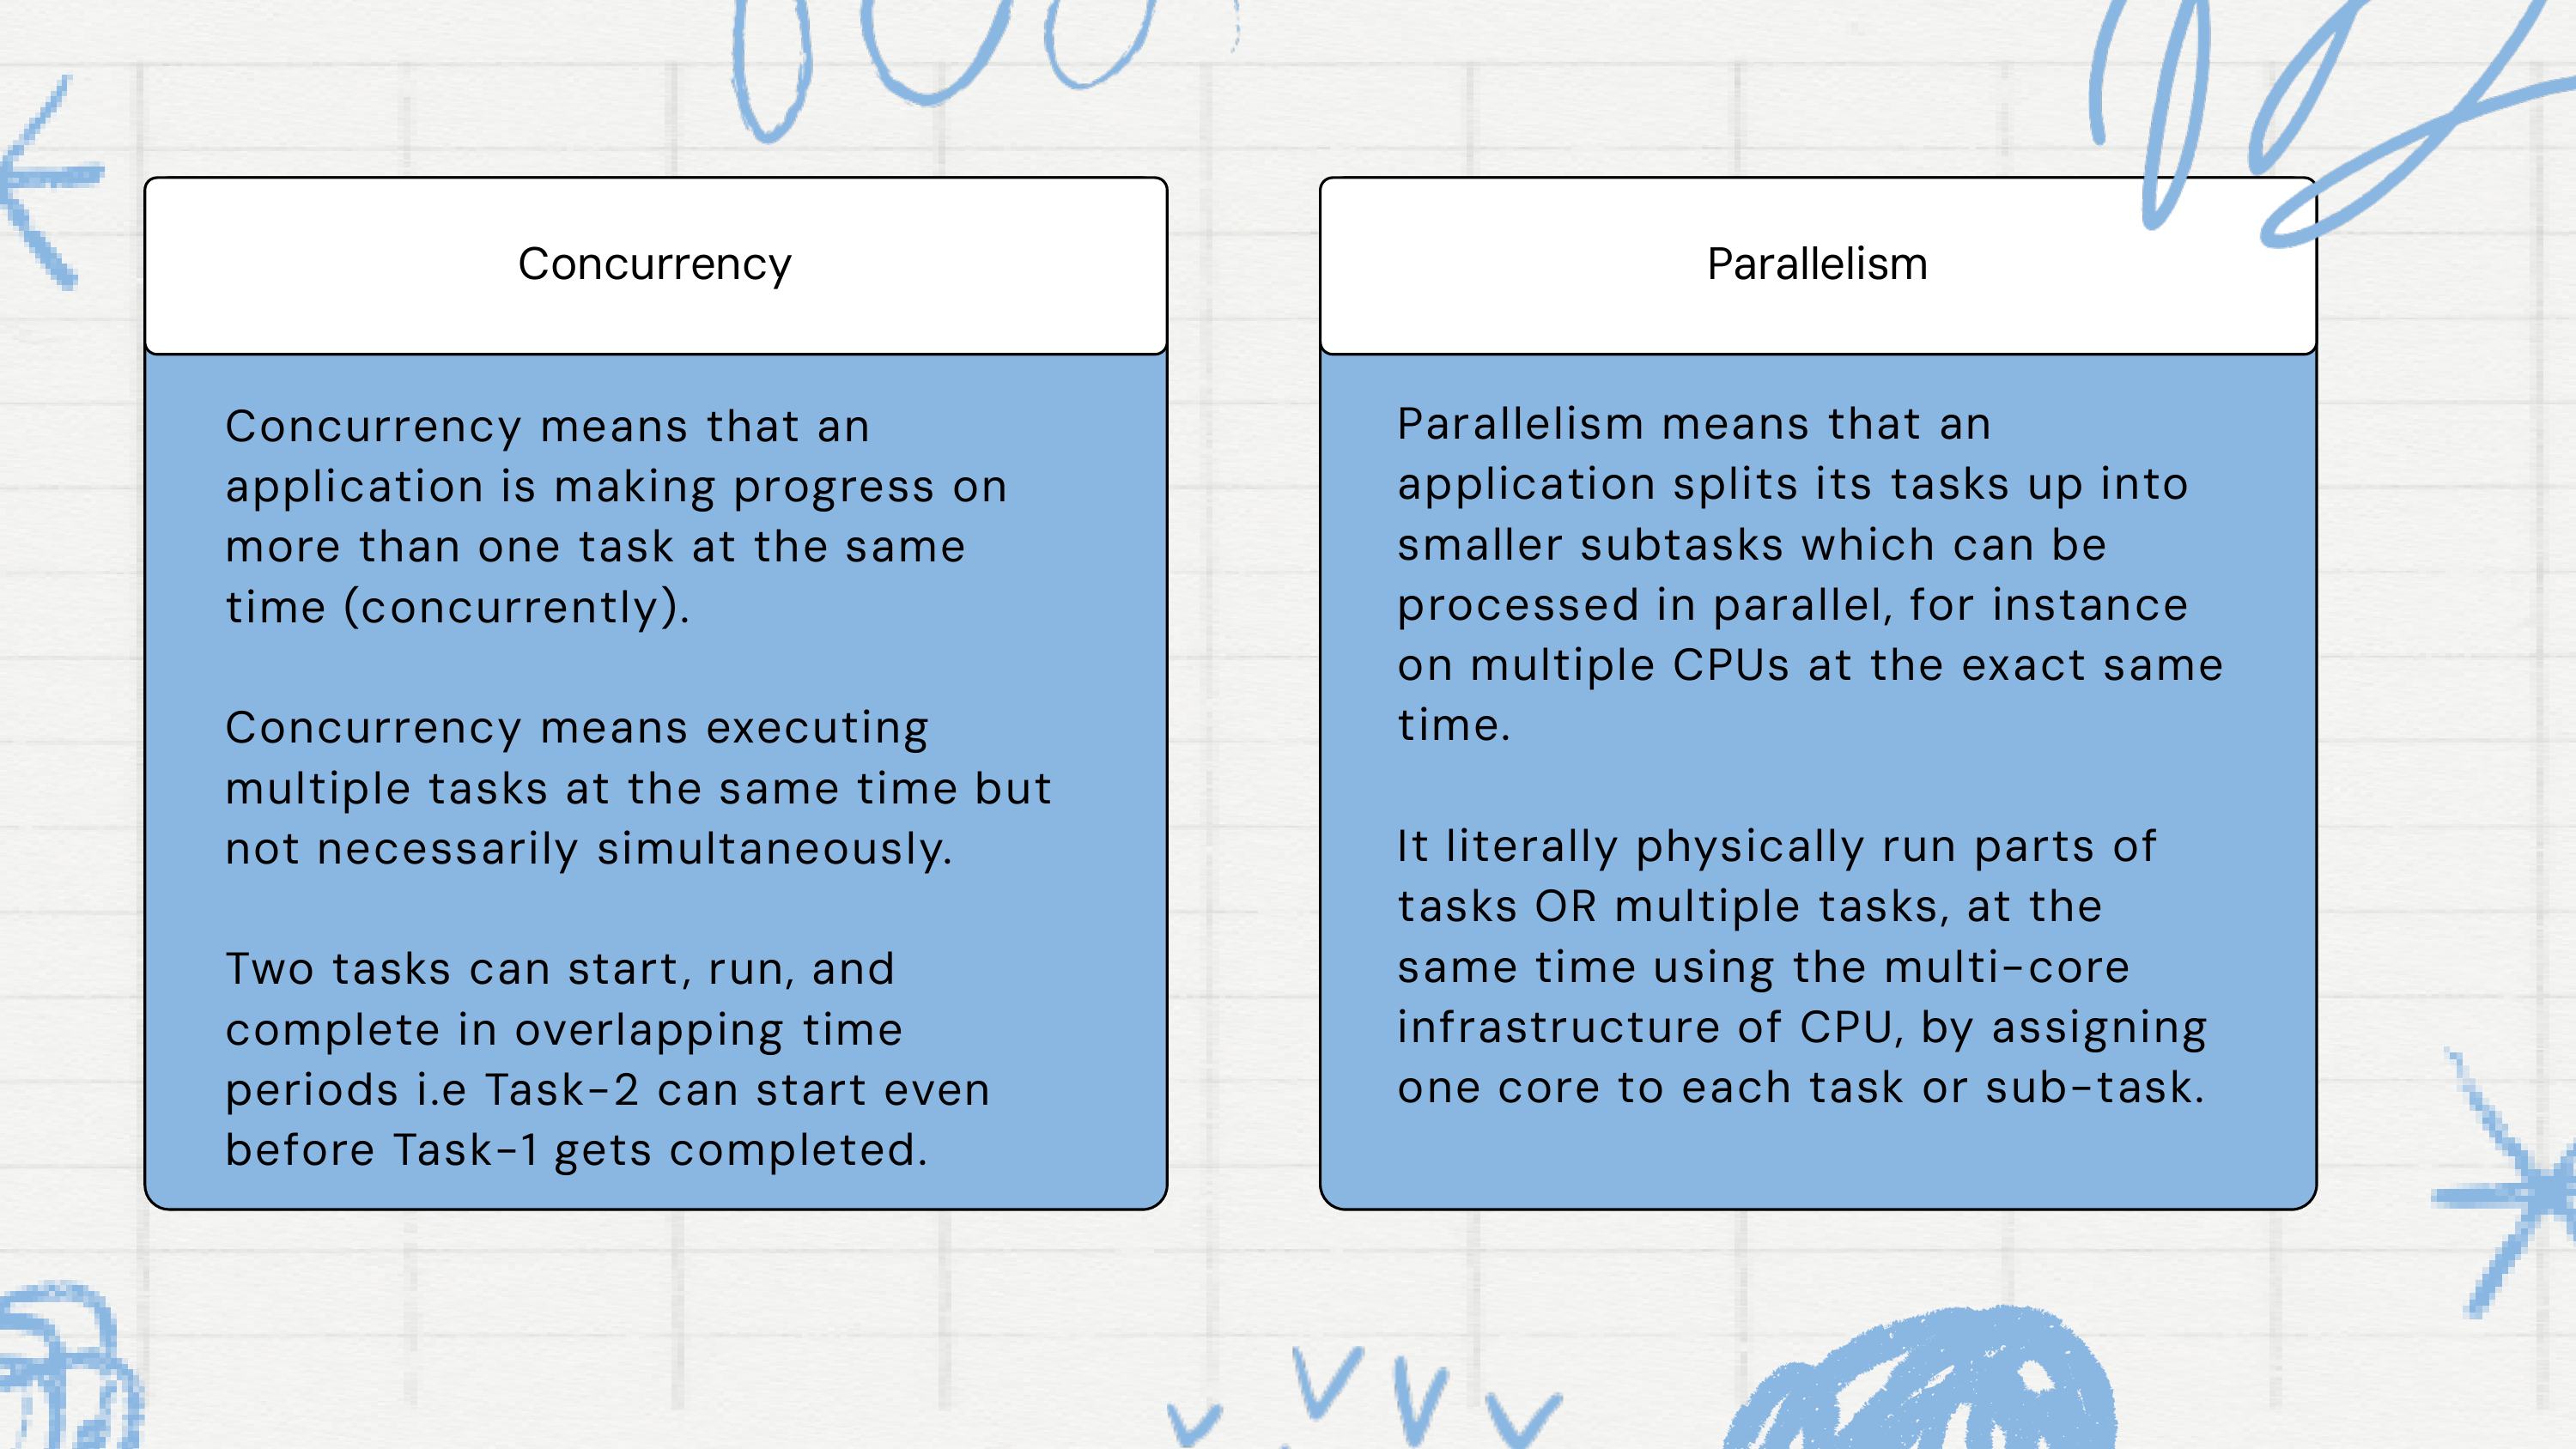

Concurrency
Parallelism
Parallelism means that an application splits its tasks up into smaller subtasks which can be processed in parallel, for instance on multiple CPUs at the exact same time.

It literally physically run parts of tasks OR multiple tasks, at the same time using the multi-core infrastructure of CPU, by assigning one core to each task or sub-task.

Concurrency means that an application is making progress on more than one task at the same time (concurrently).

Concurrency means executing multiple tasks at the same time but not necessarily simultaneously.

Two tasks can start, run, and complete in overlapping time periods i.e Task-2 can start even before Task-1 gets completed.